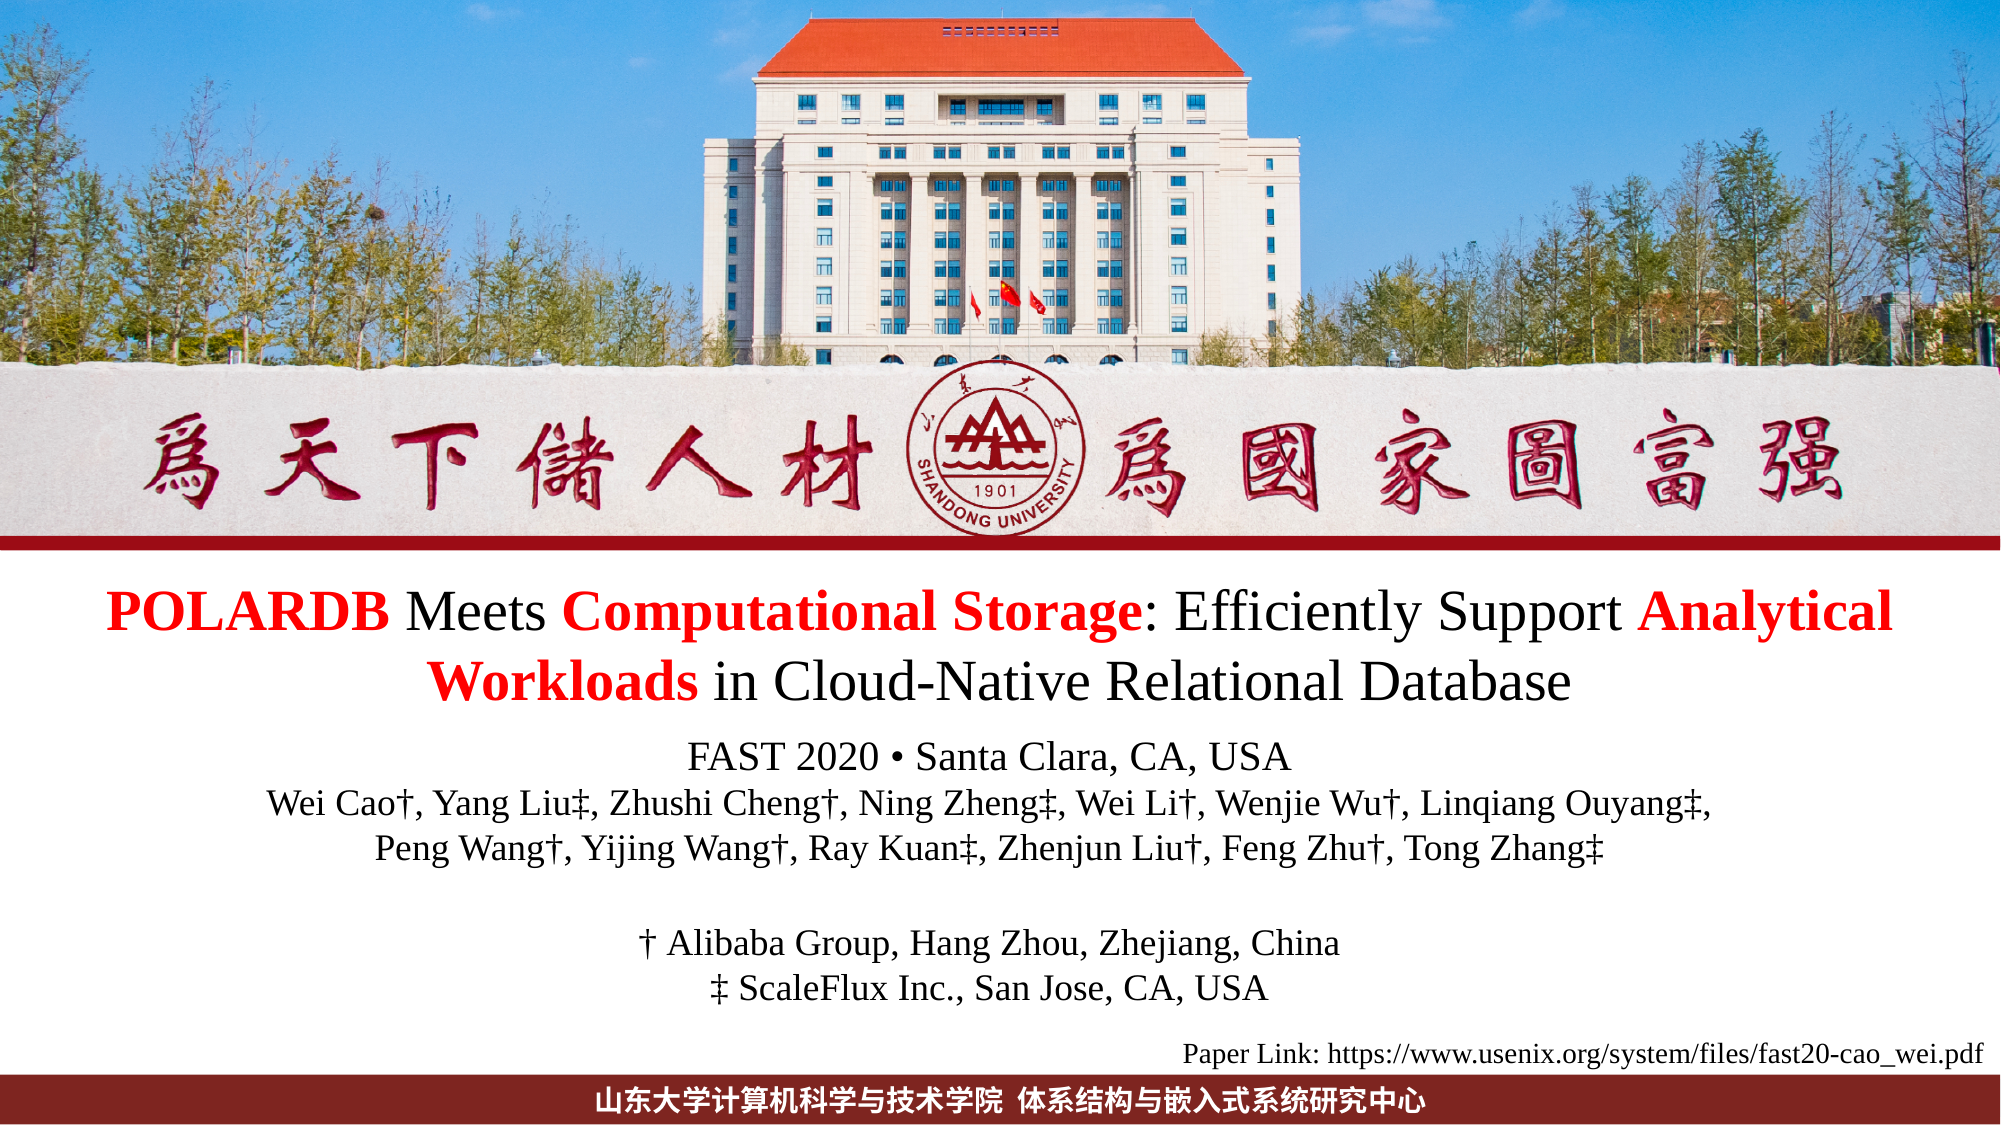

POLARDB Meets Computational Storage: Efficiently Support Analytical Workloads in Cloud-Native Relational Database
FAST 2020 • Santa Clara, CA, USA
Wei Cao†, Yang Liu‡, Zhushi Cheng†, Ning Zheng‡, Wei Li†, Wenjie Wu†, Linqiang Ouyang‡,
Peng Wang†, Yijing Wang†, Ray Kuan‡, Zhenjun Liu†, Feng Zhu†, Tong Zhang‡

† Alibaba Group, Hang Zhou, Zhejiang, China
‡ ScaleFlux Inc., San Jose, CA, USA
Paper Link: https://www.usenix.org/system/files/fast20-cao_wei.pdf